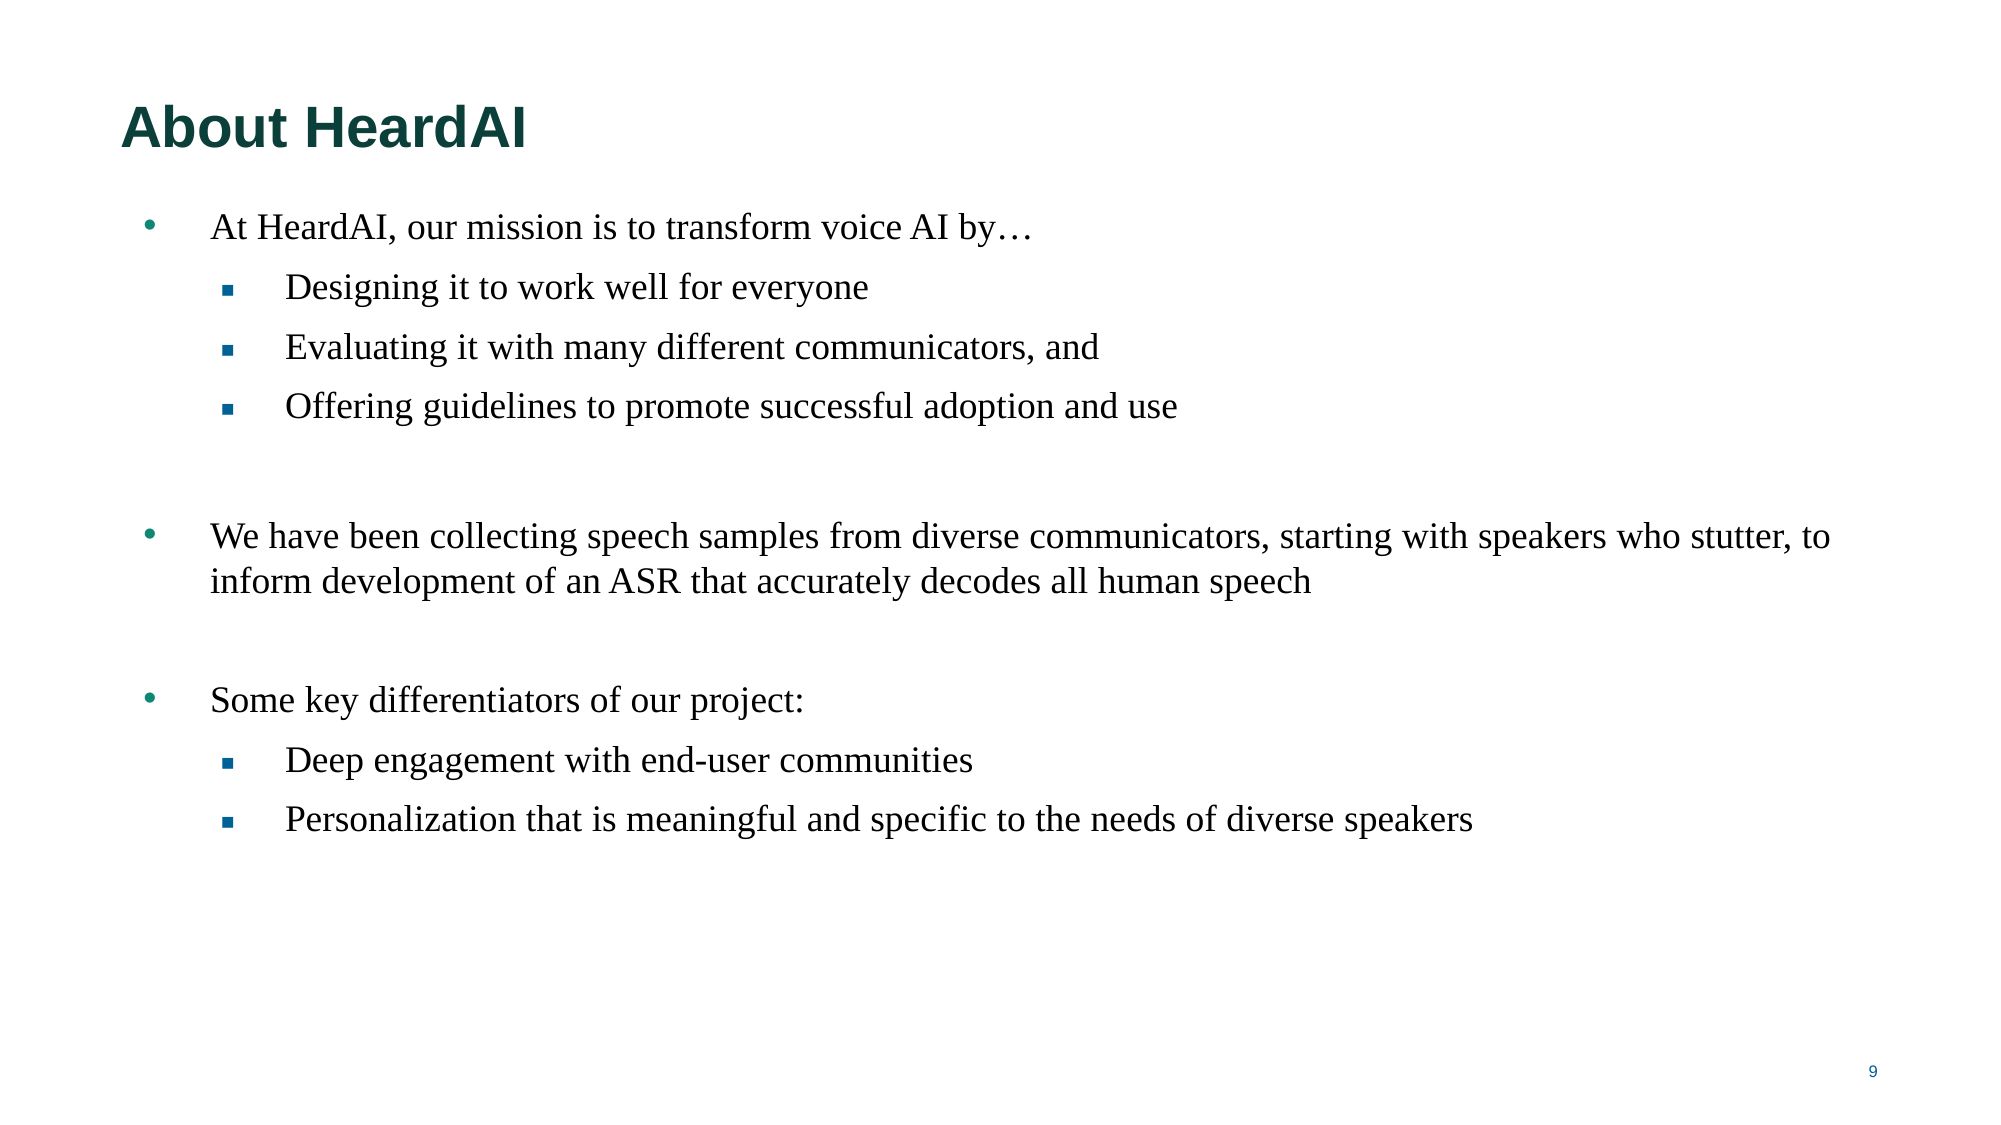

# About HeardAI
At HeardAI, our mission is to transform voice AI by…
Designing it to work well for everyone
Evaluating it with many different communicators, and
Offering guidelines to promote successful adoption and use

We have been collecting speech samples from diverse communicators, starting with speakers who stutter, to inform development of an ASR that accurately decodes all human speech

Some key differentiators of our project:
Deep engagement with end-user communities
Personalization that is meaningful and specific to the needs of diverse speakers

9